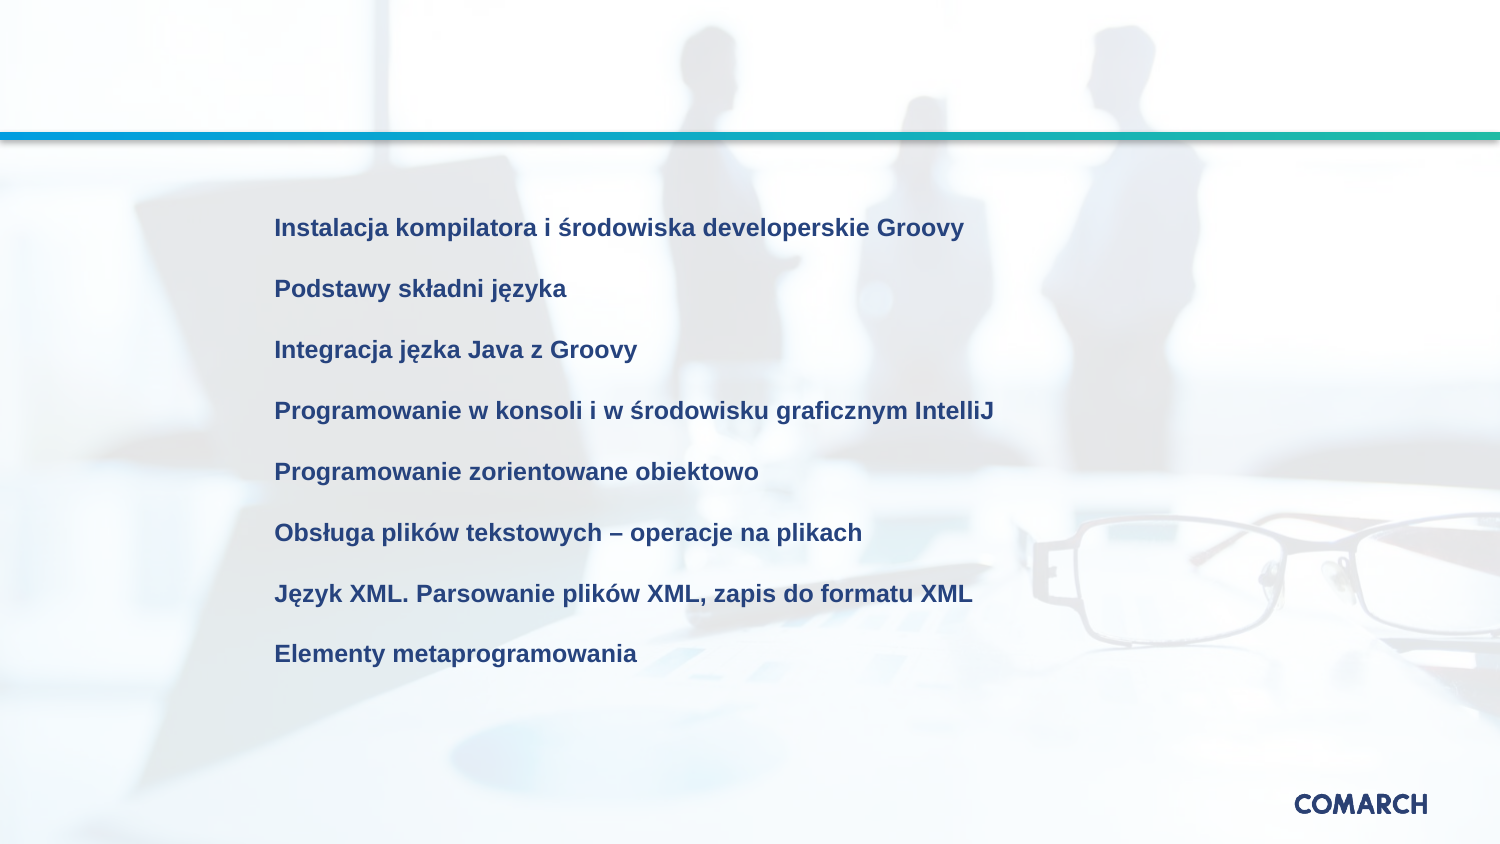

#

Instalacja kompilatora i środowiska developerskie Groovy

Podstawy składni języka

Integracja jęzka Java z Groovy

Programowanie w konsoli i w środowisku graficznym IntelliJ

Programowanie zorientowane obiektowo

Obsługa plików tekstowych – operacje na plikach

Język XML. Parsowanie plików XML, zapis do formatu XML

Elementy metaprogramowania